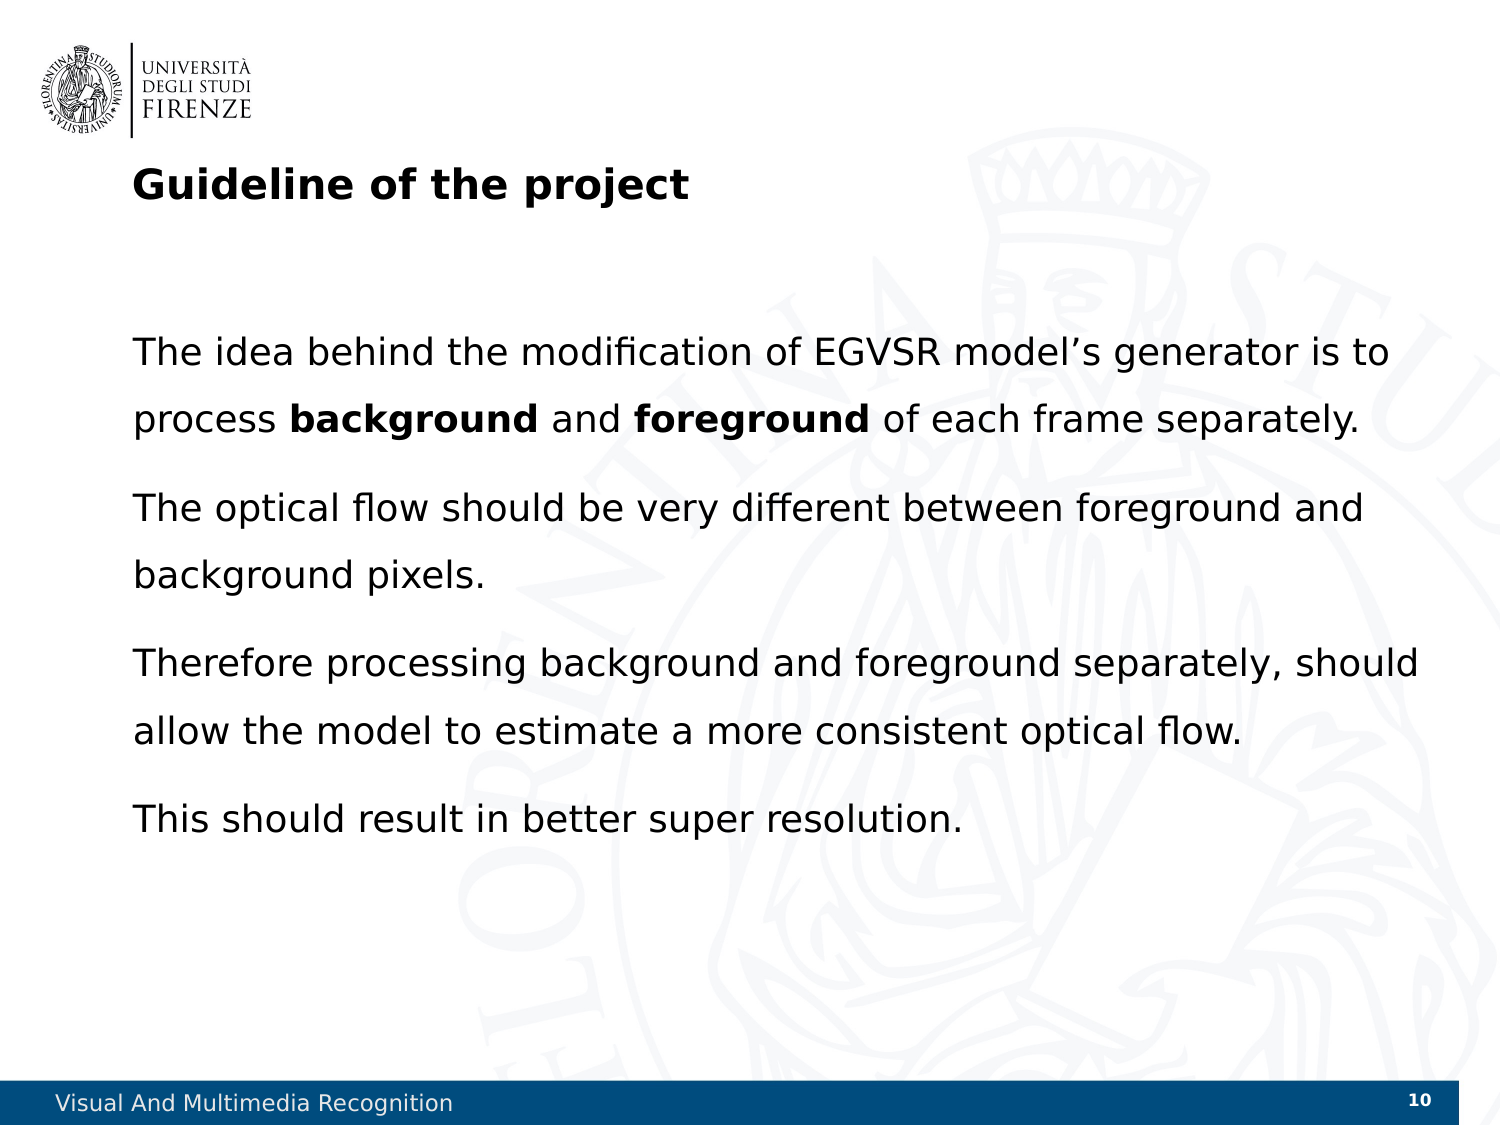

# Guideline of the project
The idea behind the modification of EGVSR model’s generator is to process background and foreground of each frame separately.
The optical flow should be very different between foreground and background pixels.
Therefore processing background and foreground separately, should allow the model to estimate a more consistent optical flow.
This should result in better super resolution.
Visual And Multimedia Recognition